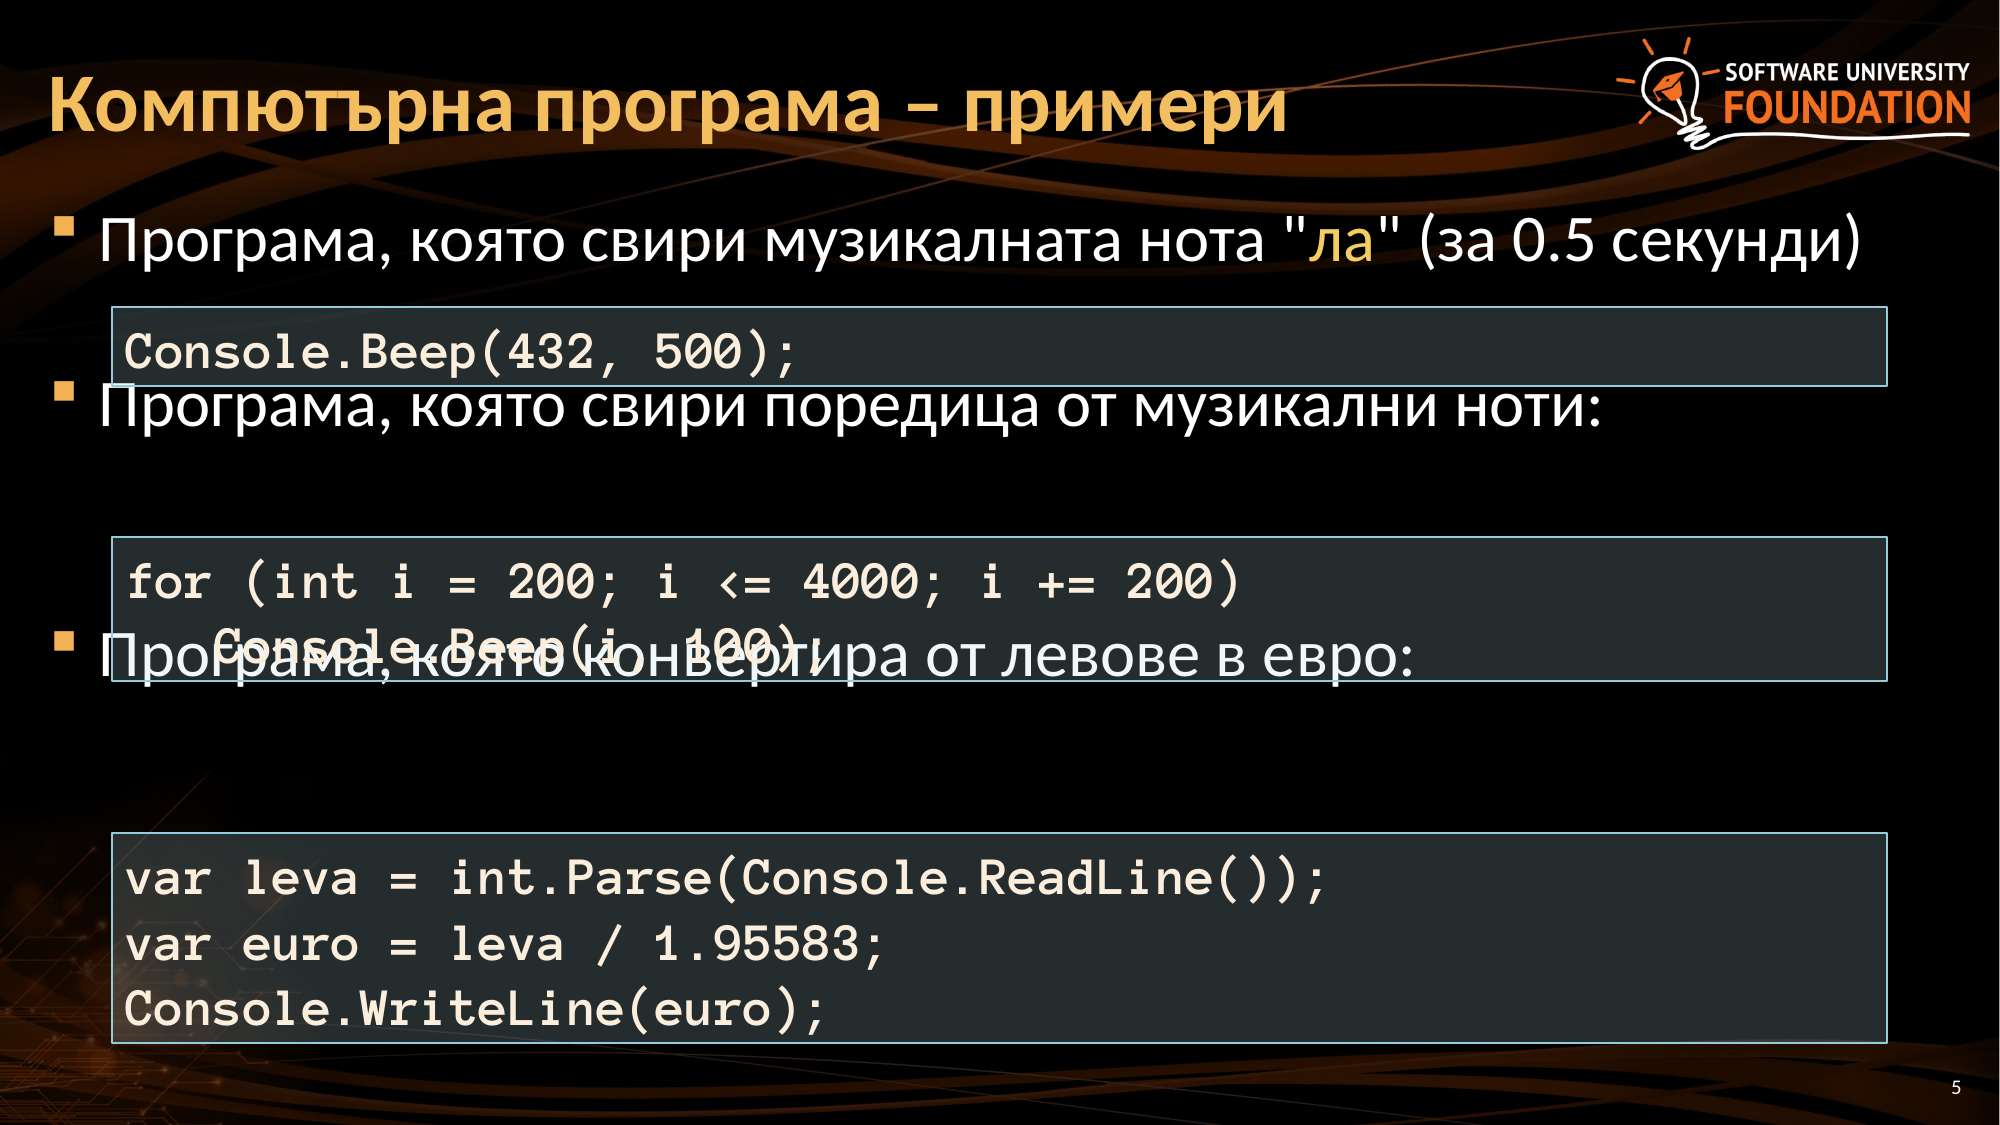

Компютърна програма – примери
Програма, която свири музикалната нота "ла" (за 0.5 секунди)

Програма, която свири поредица от музикални ноти:

Програма, която конвертира от левове в евро:
Console.Beep(432, 500);
for (int i = 200; i <= 4000; i += 200)
   Console.Beep(i, 100);
var leva = int.Parse(Console.ReadLine());
var euro = leva / 1.95583;
Console.WriteLine(euro);
5